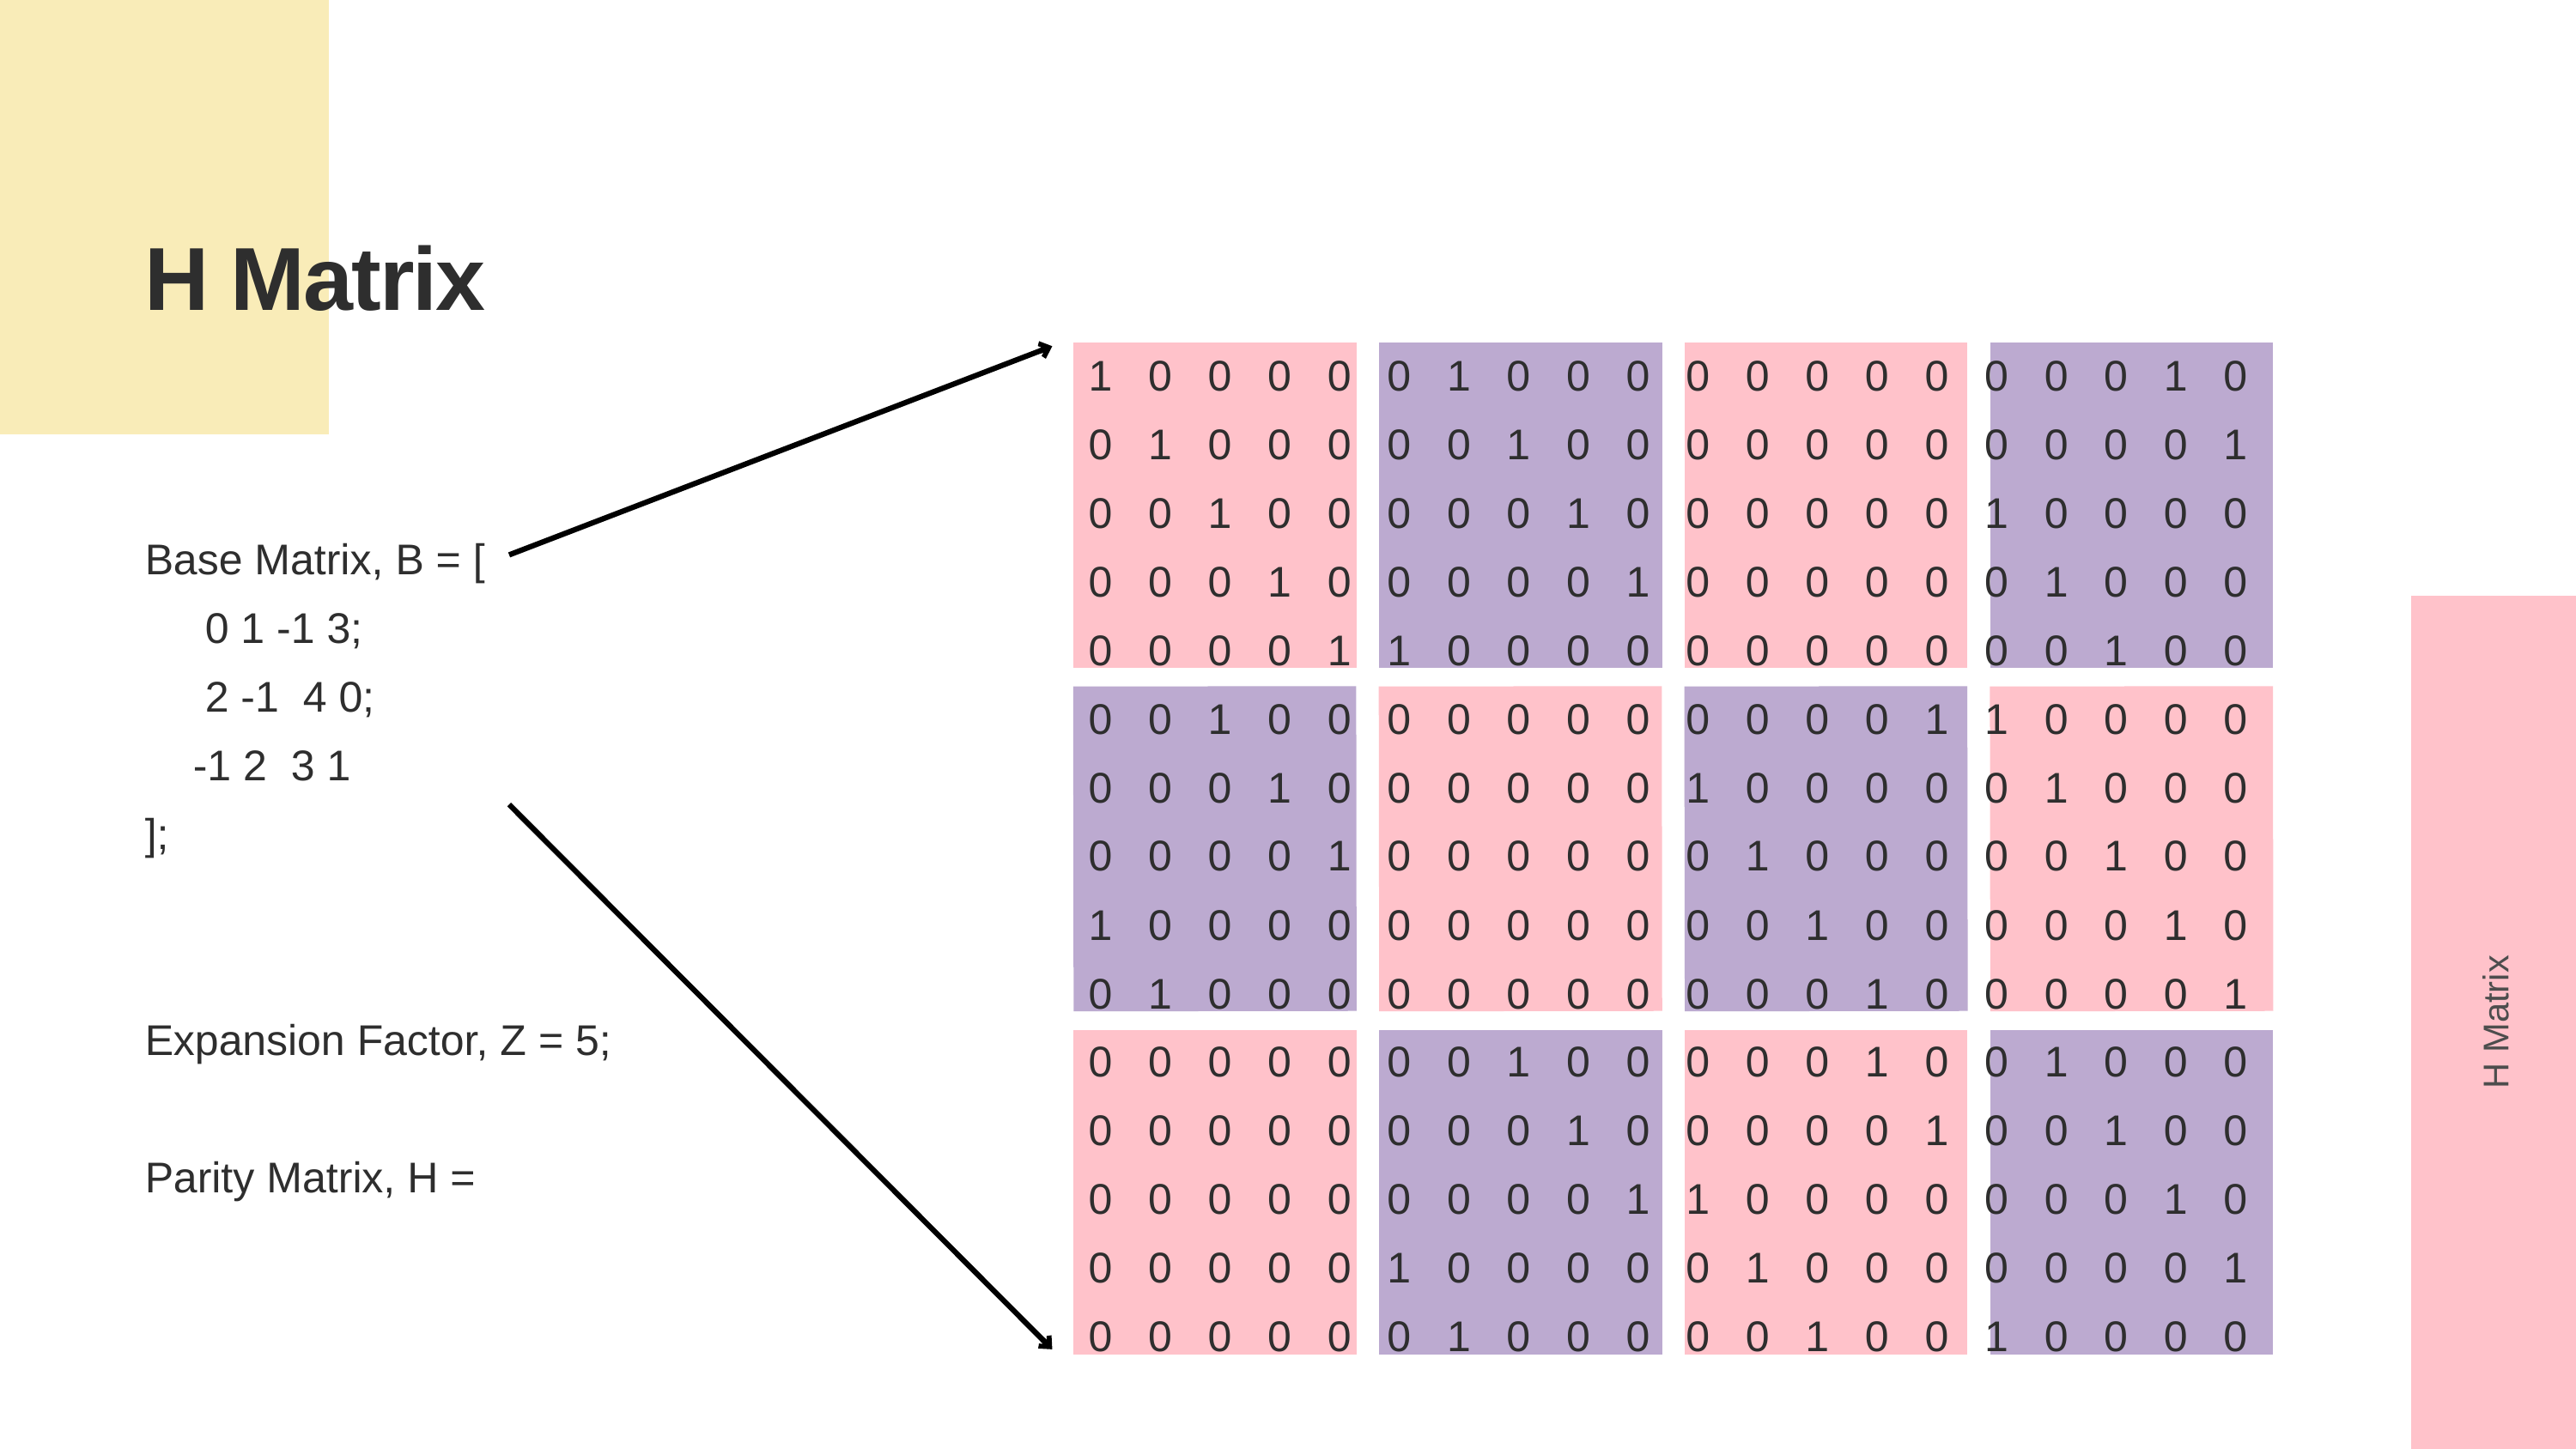

H Matrix
   1   0   0   0   0   0   1   0   0   0   0   0   0   0   0   0   0   0   1   0
   0   1   0   0   0   0   0   1   0   0   0   0   0   0   0   0   0   0   0   1
   0   0   1   0   0   0   0   0   1   0   0   0   0   0   0   1   0   0   0   0
   0   0   0   1   0   0   0   0   0   1   0   0   0   0   0   0   1   0   0   0
   0   0   0   0   1   1   0   0   0   0   0   0   0   0   0   0   0   1   0   0
   0   0   1   0   0   0   0   0   0   0   0   0   0   0   1   1   0   0   0   0
   0   0   0   1   0   0   0   0   0   0   1   0   0   0   0   0   1   0   0   0
   0   0   0   0   1   0   0   0   0   0   0   1   0   0   0   0   0   1   0   0
   1   0   0   0   0   0   0   0   0   0   0   0   1   0   0   0   0   0   1   0
   0   1   0   0   0   0   0   0   0   0   0   0   0   1   0   0   0   0   0   1
   0   0   0   0   0   0   0   1   0   0   0   0   0   1   0   0   1   0   0   0
   0   0   0   0   0   0   0   0   1   0   0   0   0   0   1   0   0   1   0   0
   0   0   0   0   0   0   0   0   0   1   1   0   0   0   0   0   0   0   1   0
   0   0   0   0   0   1   0   0   0   0   0   1   0   0   0   0   0   0   0   1
   0   0   0   0   0   0   1   0   0   0   0   0   1   0   0   1   0   0   0   0

Base Matrix, B = [
     0 1 -1 3;
     2 -1  4 0;
    -1 2  3 1
];

Expansion Factor, Z = 5;

Parity Matrix, H =

H Matrix